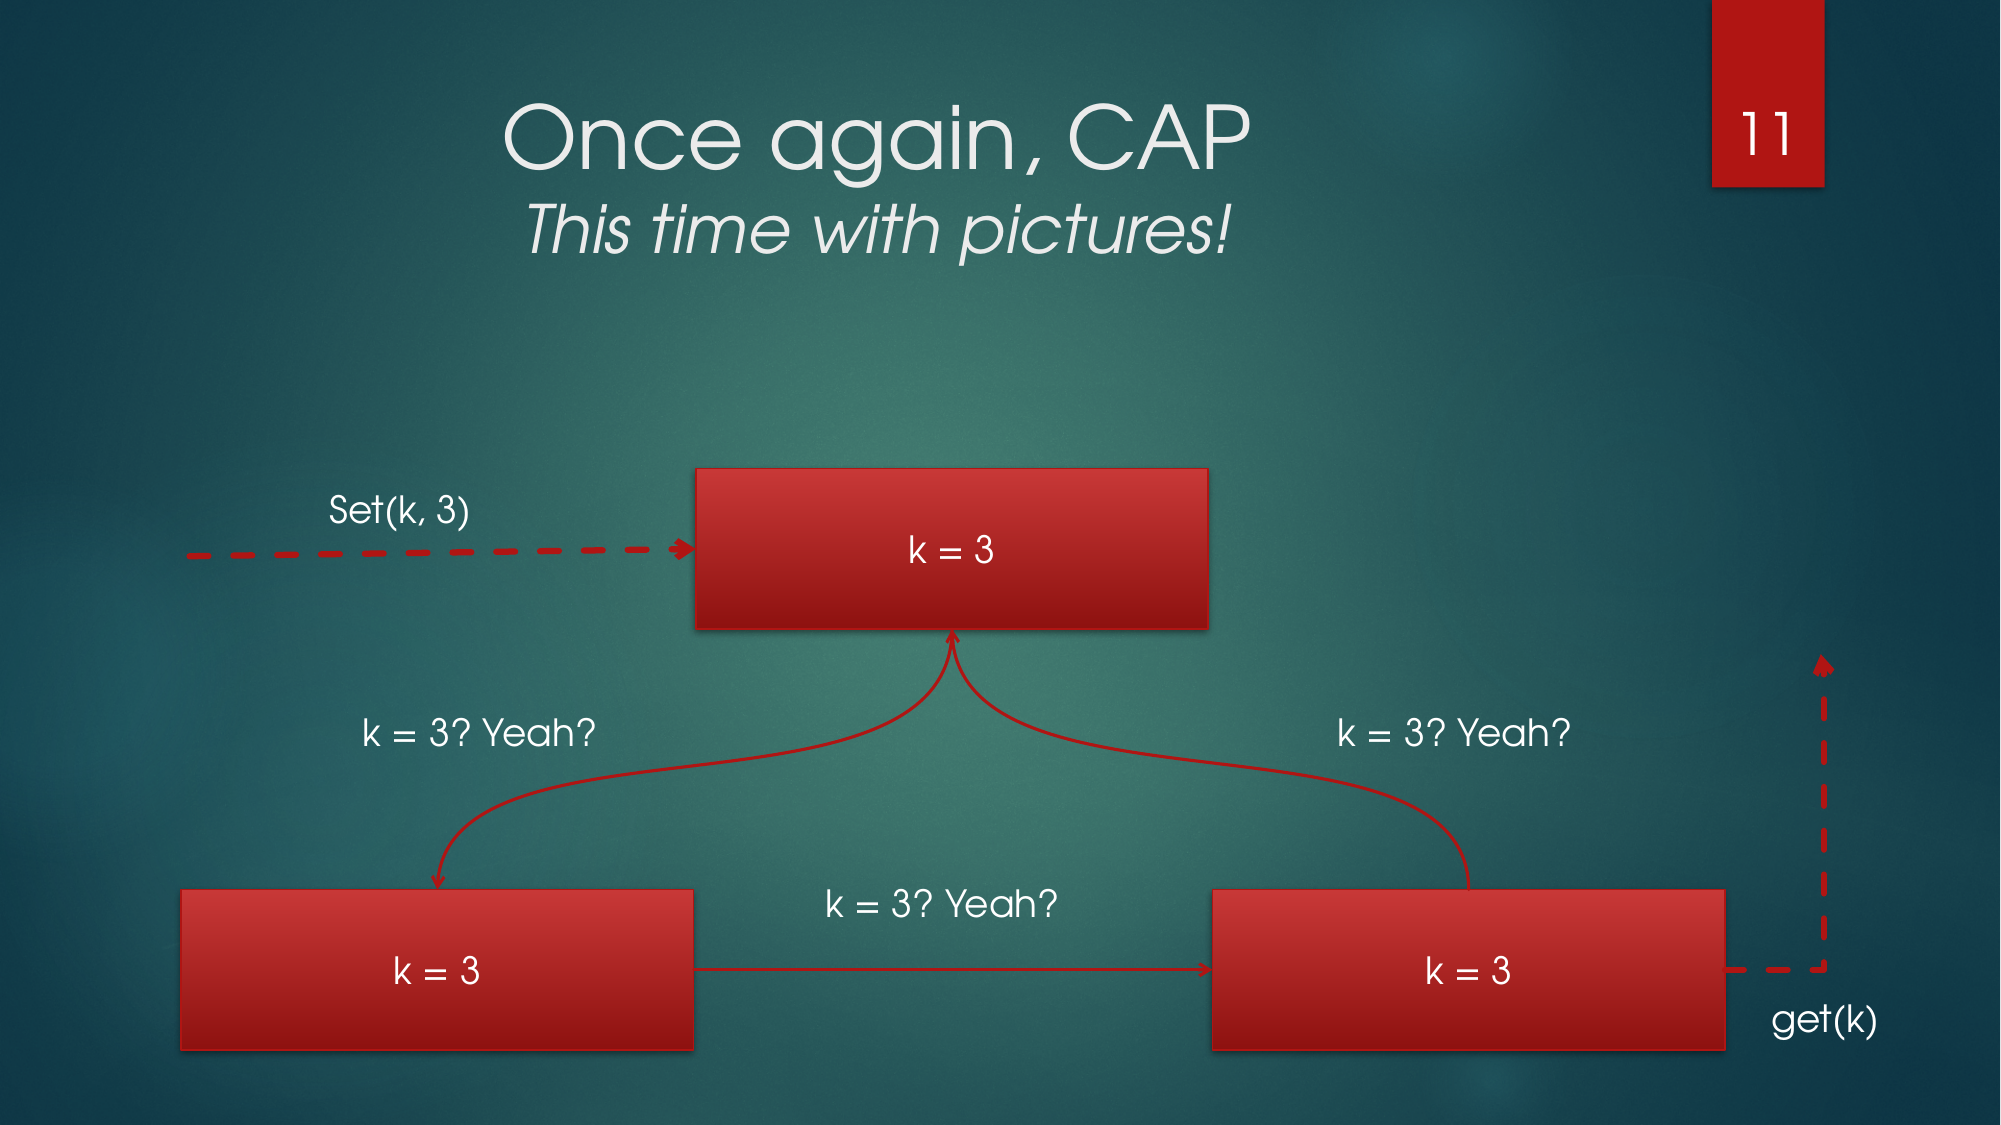

11
# Once again, CAP This time with pictures!

k = 3
Set(k, 3)
k = 3? Yeah?
k = 3? Yeah?
k = 3? Yeah?
k = 3
k = 3
get(k)